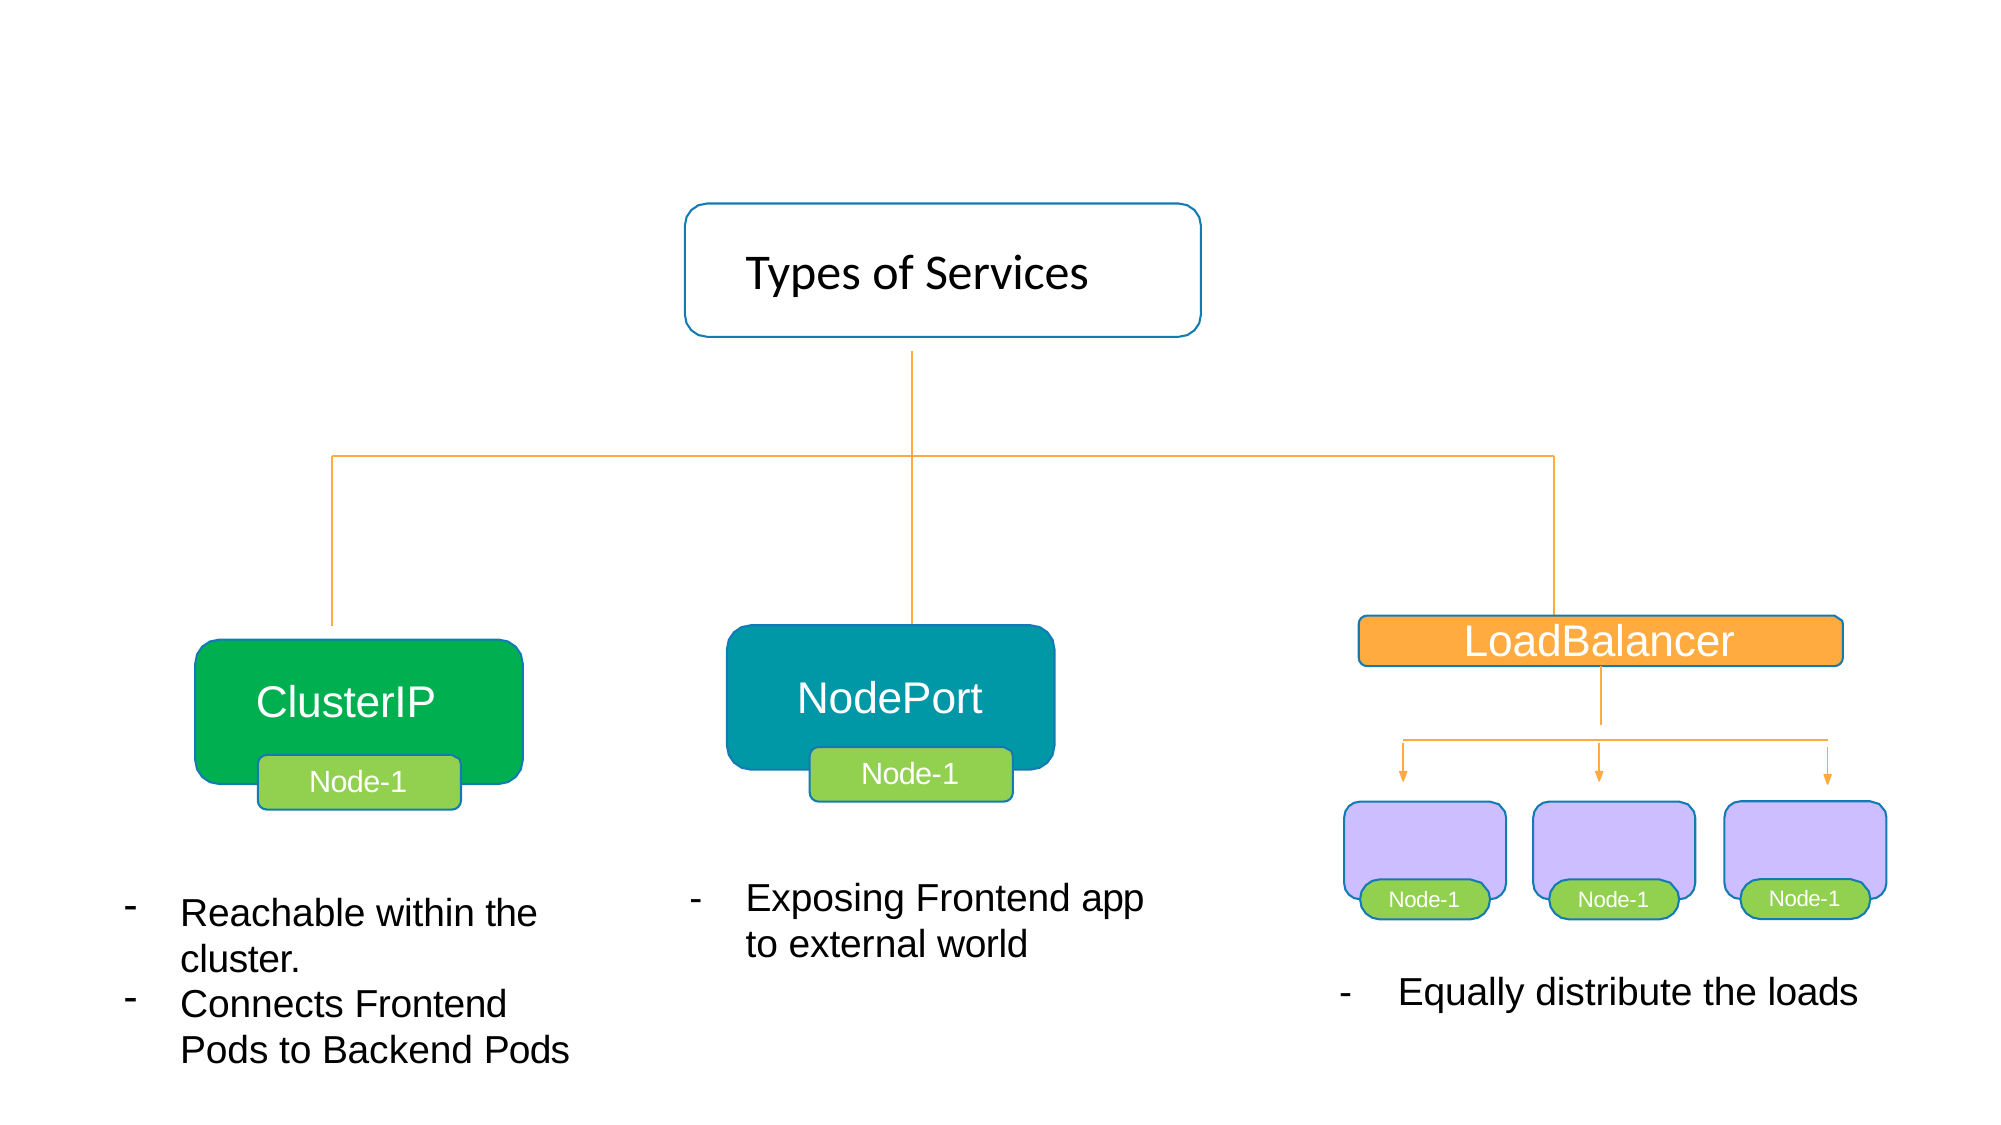

# Types of Services

LoadBalancer

NodePort
Node-1

ClusterIP
Node-1

-	Exposing Frontend app to external world
Node-1
Node-1
Node-1
Reachable within the cluster.
Connects Frontend Pods to Backend Pods
-	Equally distribute the loads